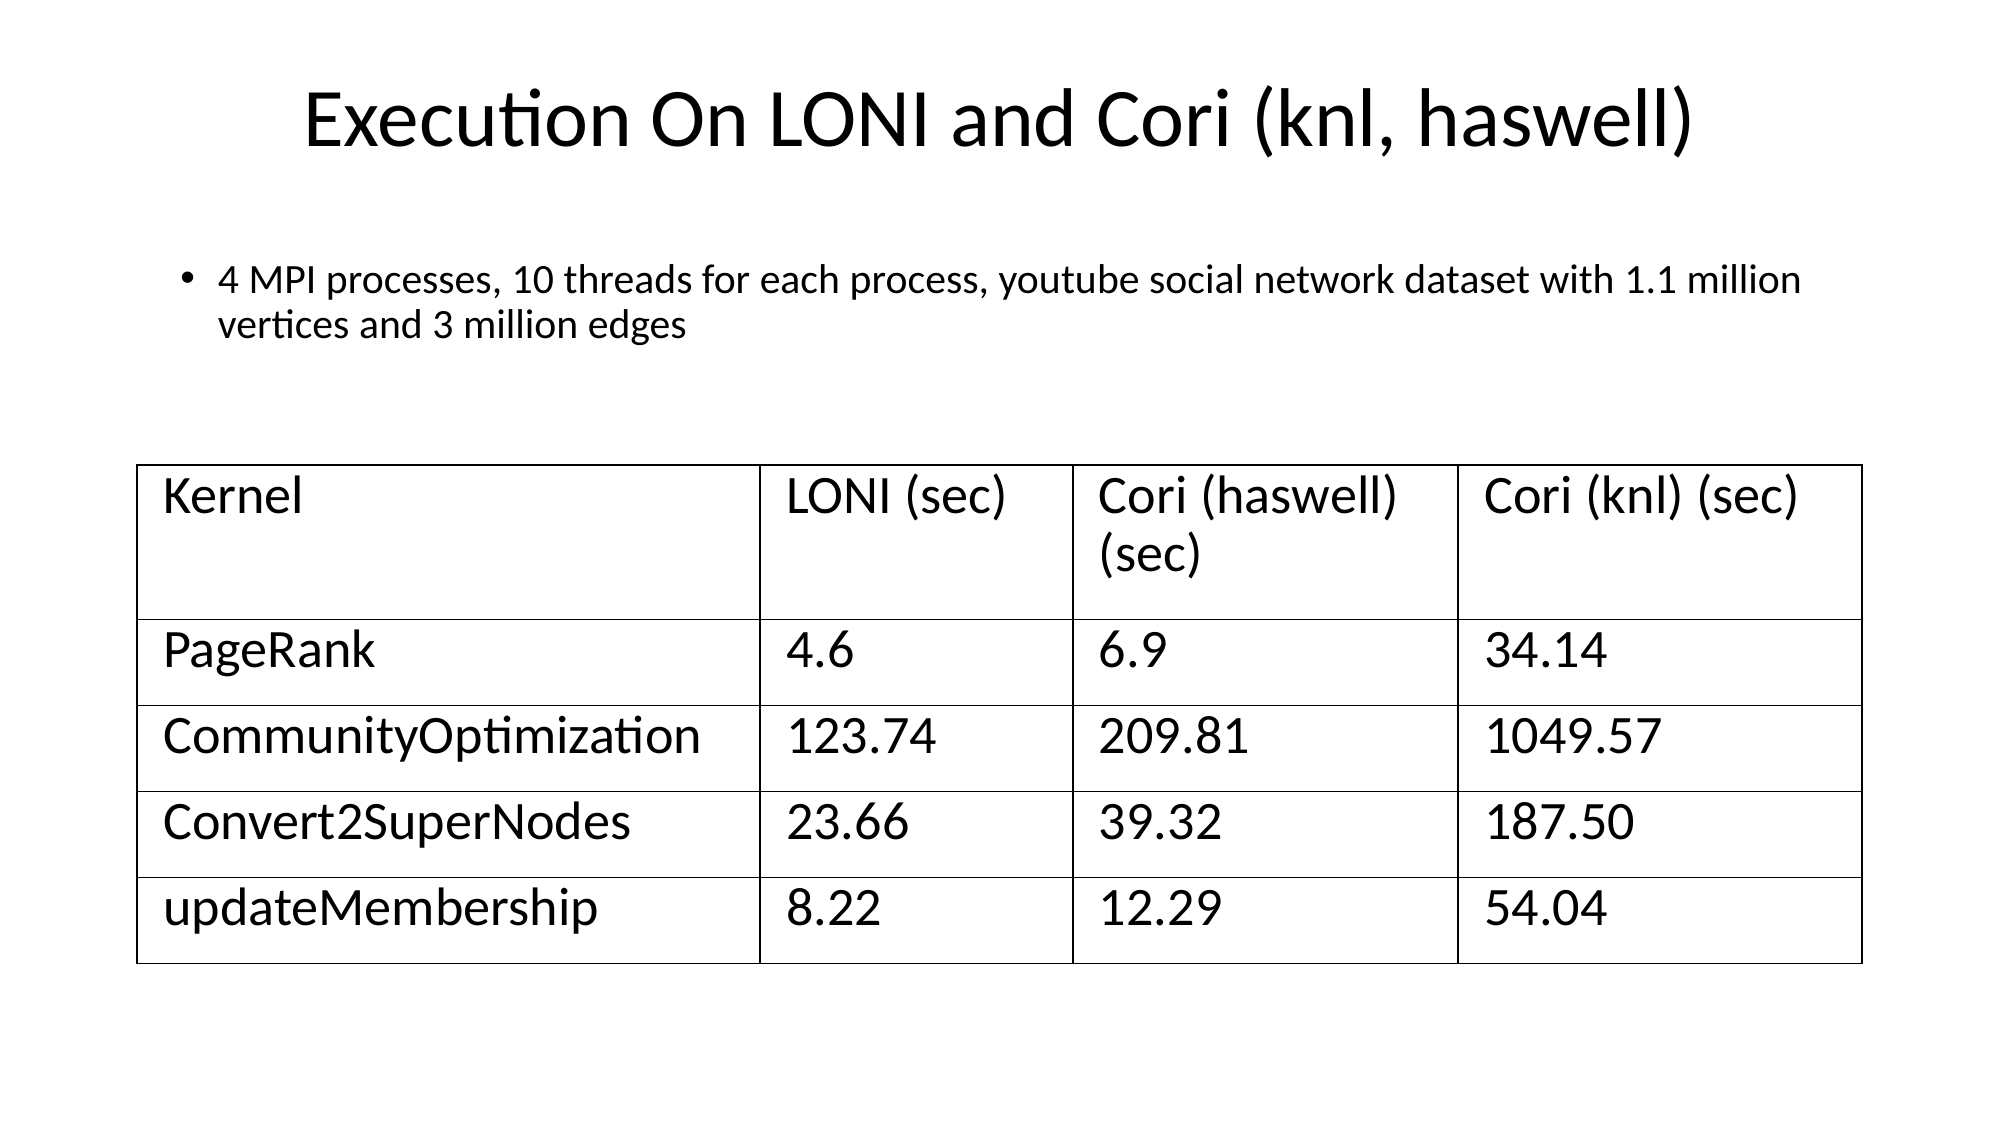

# Execution On LONI and Cori (knl, haswell)
4 MPI processes, 10 threads for each process, youtube social network dataset with 1.1 million vertices and 3 million edges
| Kernel | LONI (sec) | Cori (haswell) (sec) | Cori (knl) (sec) |
| --- | --- | --- | --- |
| PageRank | 4.6 | 6.9 | 34.14 |
| CommunityOptimization | 123.74 | 209.81 | 1049.57 |
| Convert2SuperNodes | 23.66 | 39.32 | 187.50 |
| updateMembership | 8.22 | 12.29 | 54.04 |